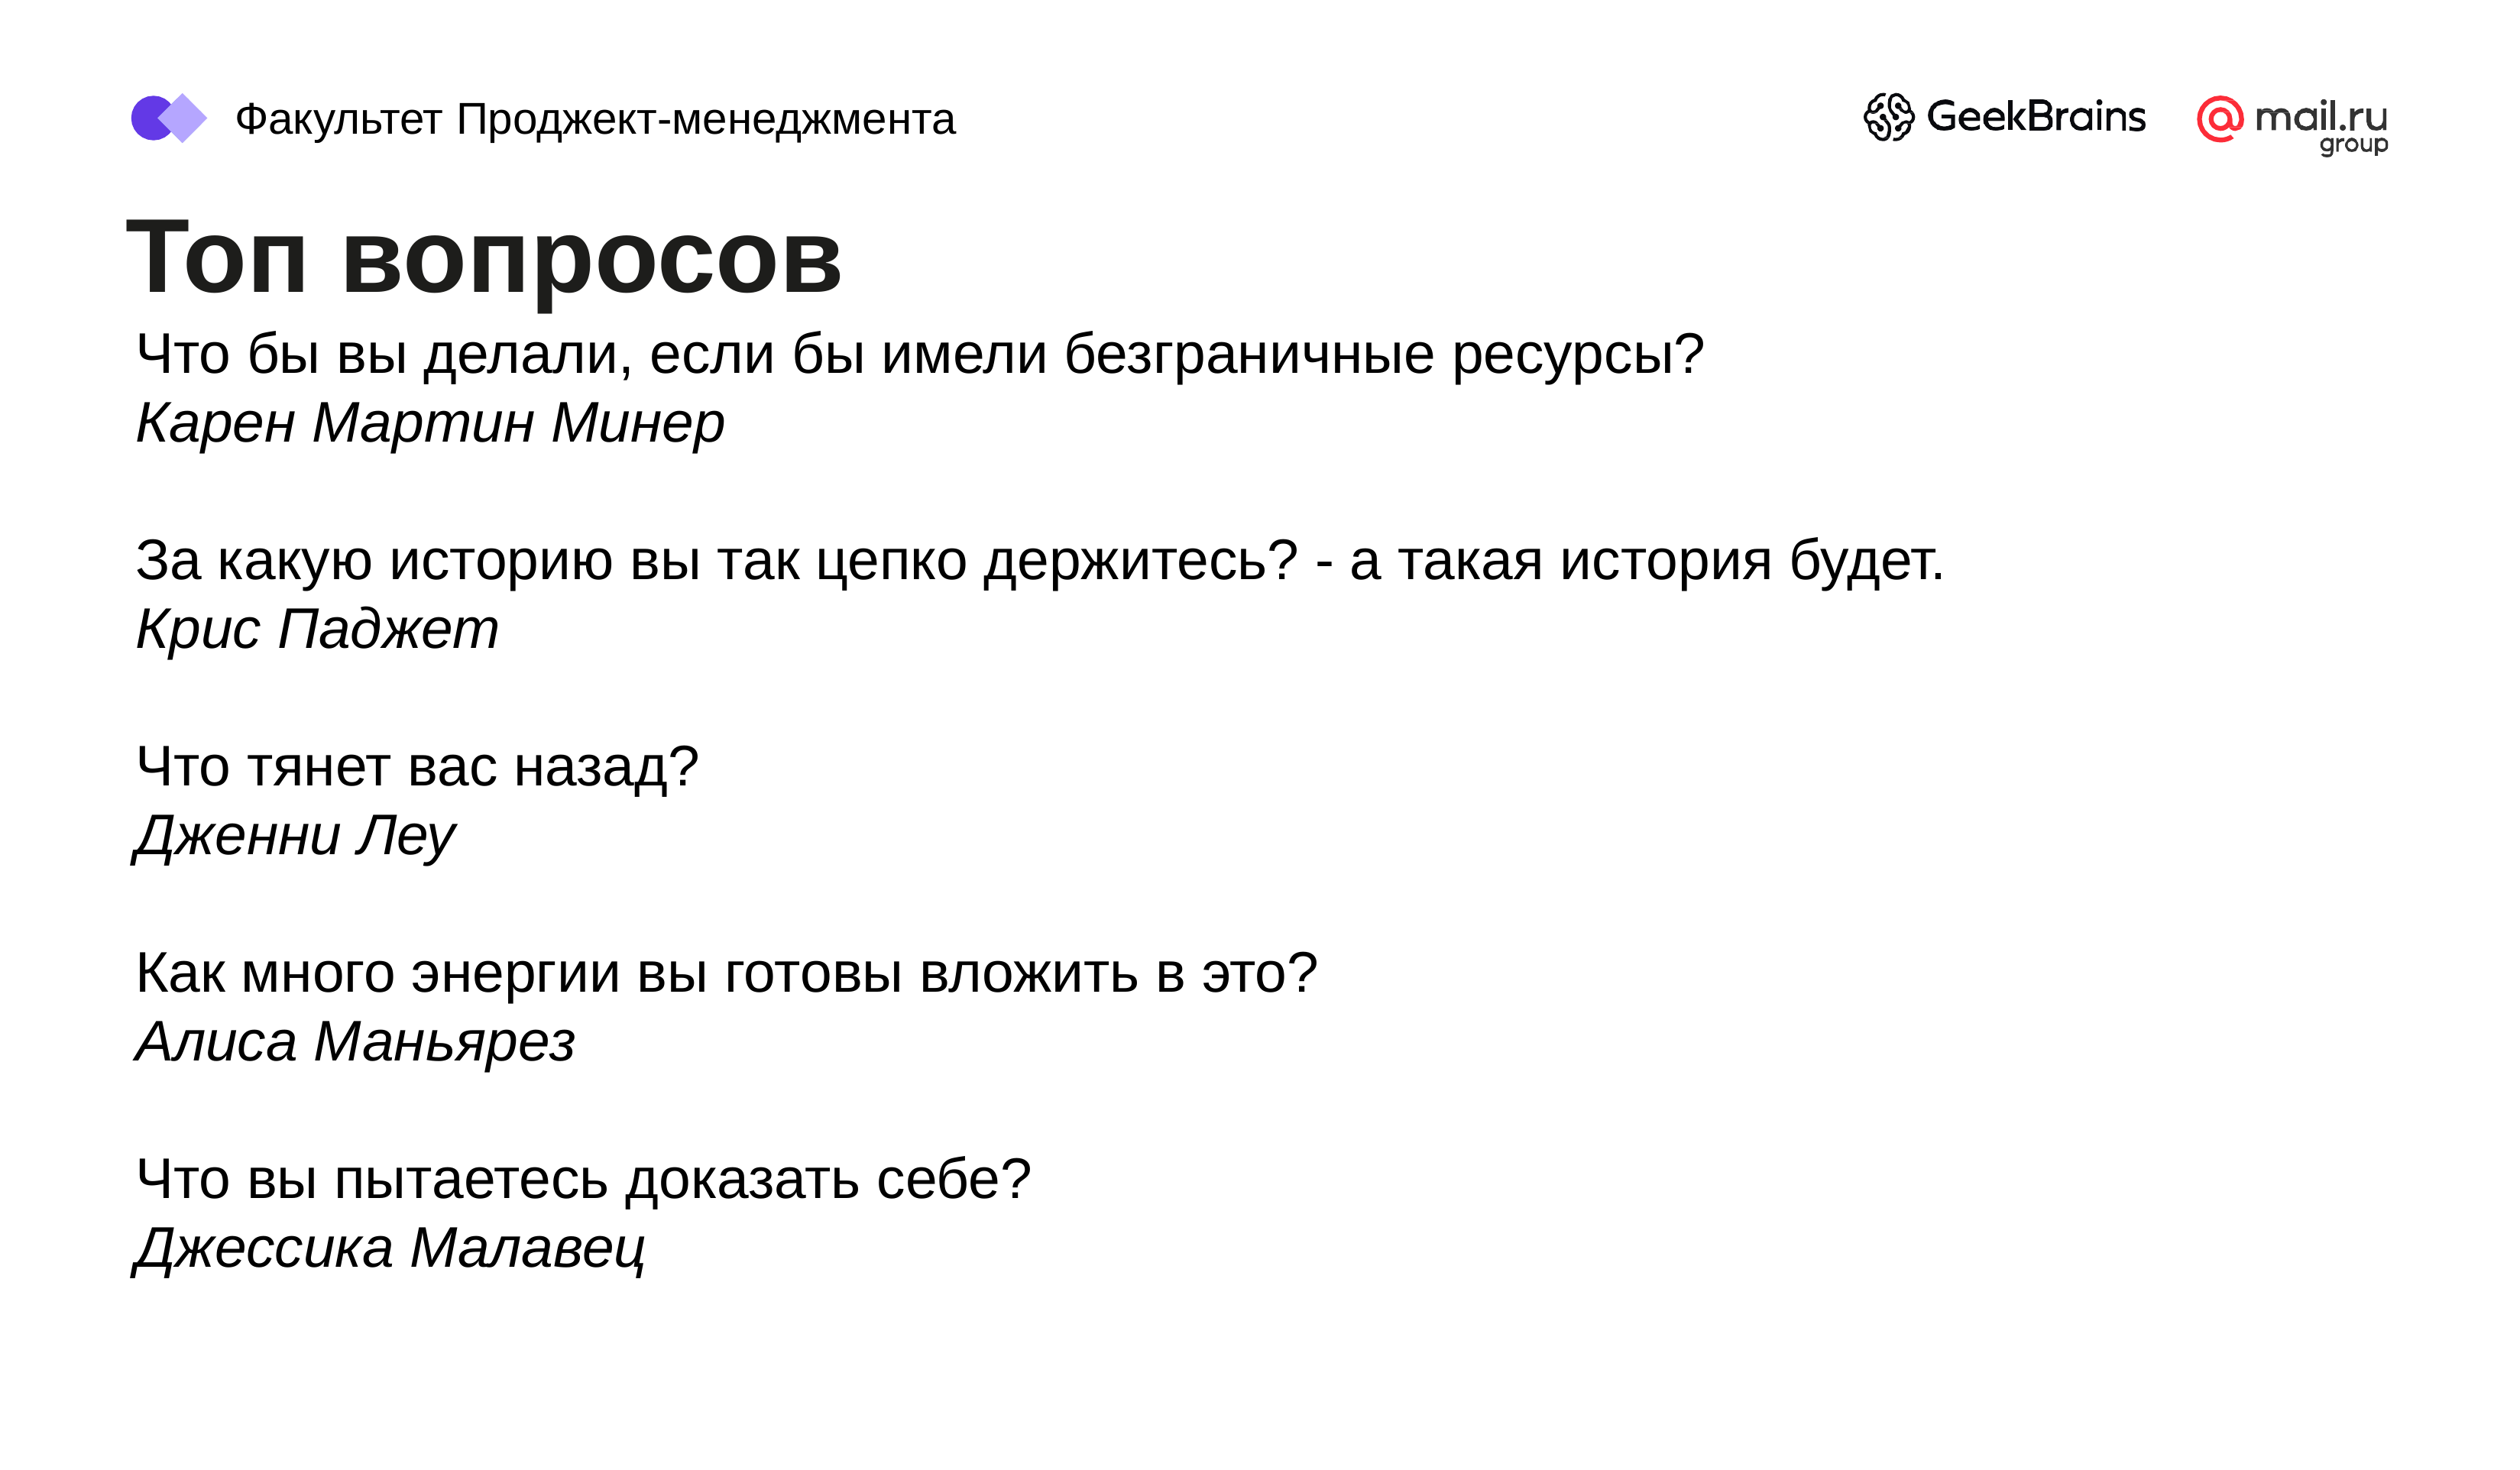

Факультет Проджект-менеджмента

# Топ вопросов
Что бы вы делали, если бы имели безграничные ресурсы?
Карен Мартин Минер

За какую историю вы так цепко держитесь? - а такая история будет.
Крис Паджет

Что тянет вас назад?
Дженни Леу

Как много энергии вы готовы вложить в это?
Алиса Маньярез

Что вы пытаетесь доказать себе?
Джессика Малавец